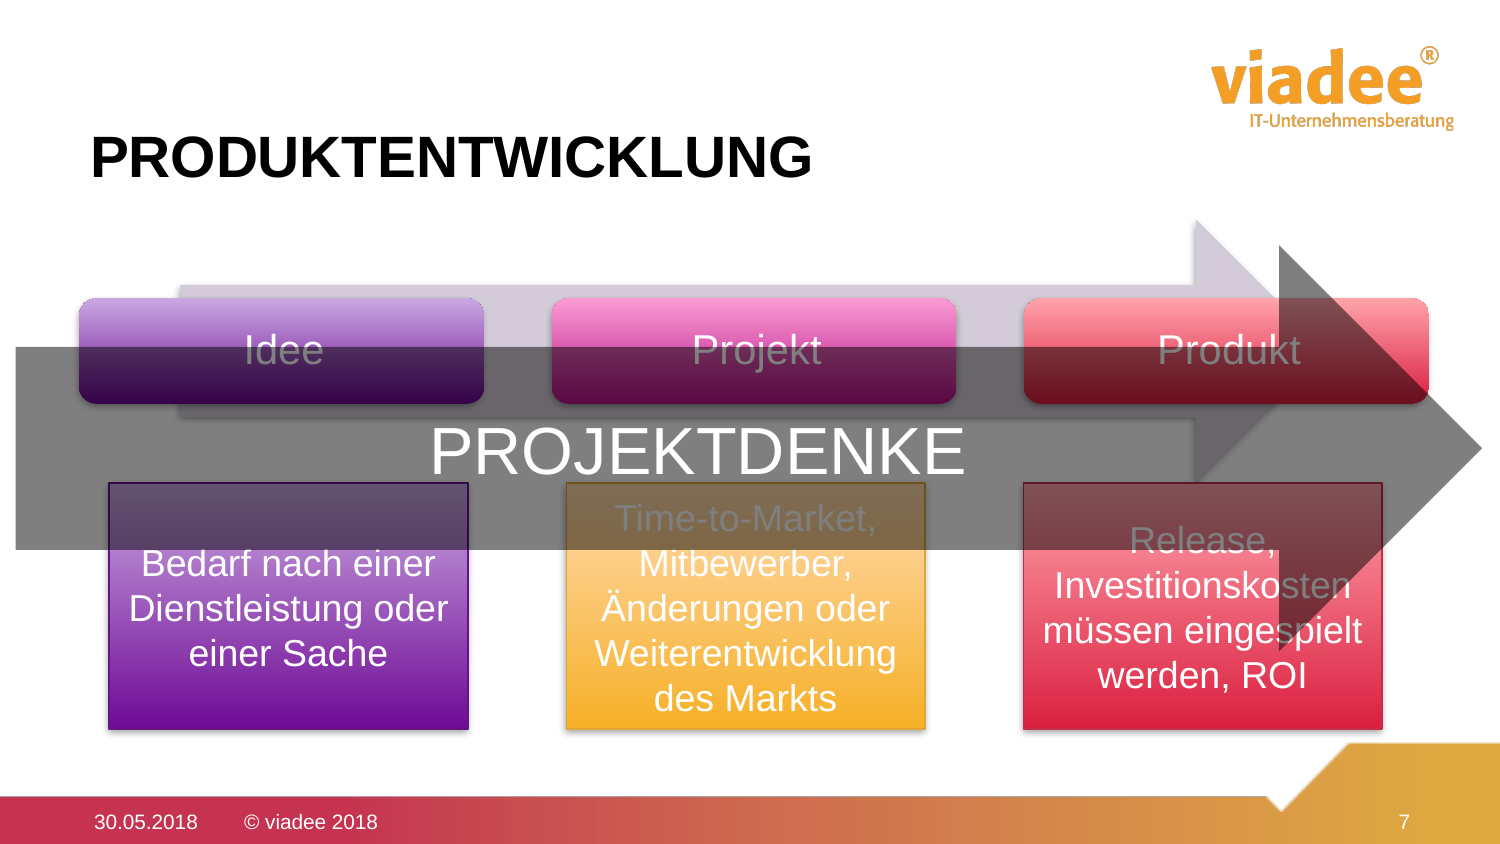

# Produktentwicklung
Idee
Projekt
Produkt
PROJEKTDENKE
Time-to-Market, Mitbewerber, Änderungen oder Weiterentwicklung des Markts
Bedarf nach einer Dienstleistung oder einer Sache
Release, Investitionskosten müssen eingespielt werden, ROI
30.05.2018	© viadee 2018
7